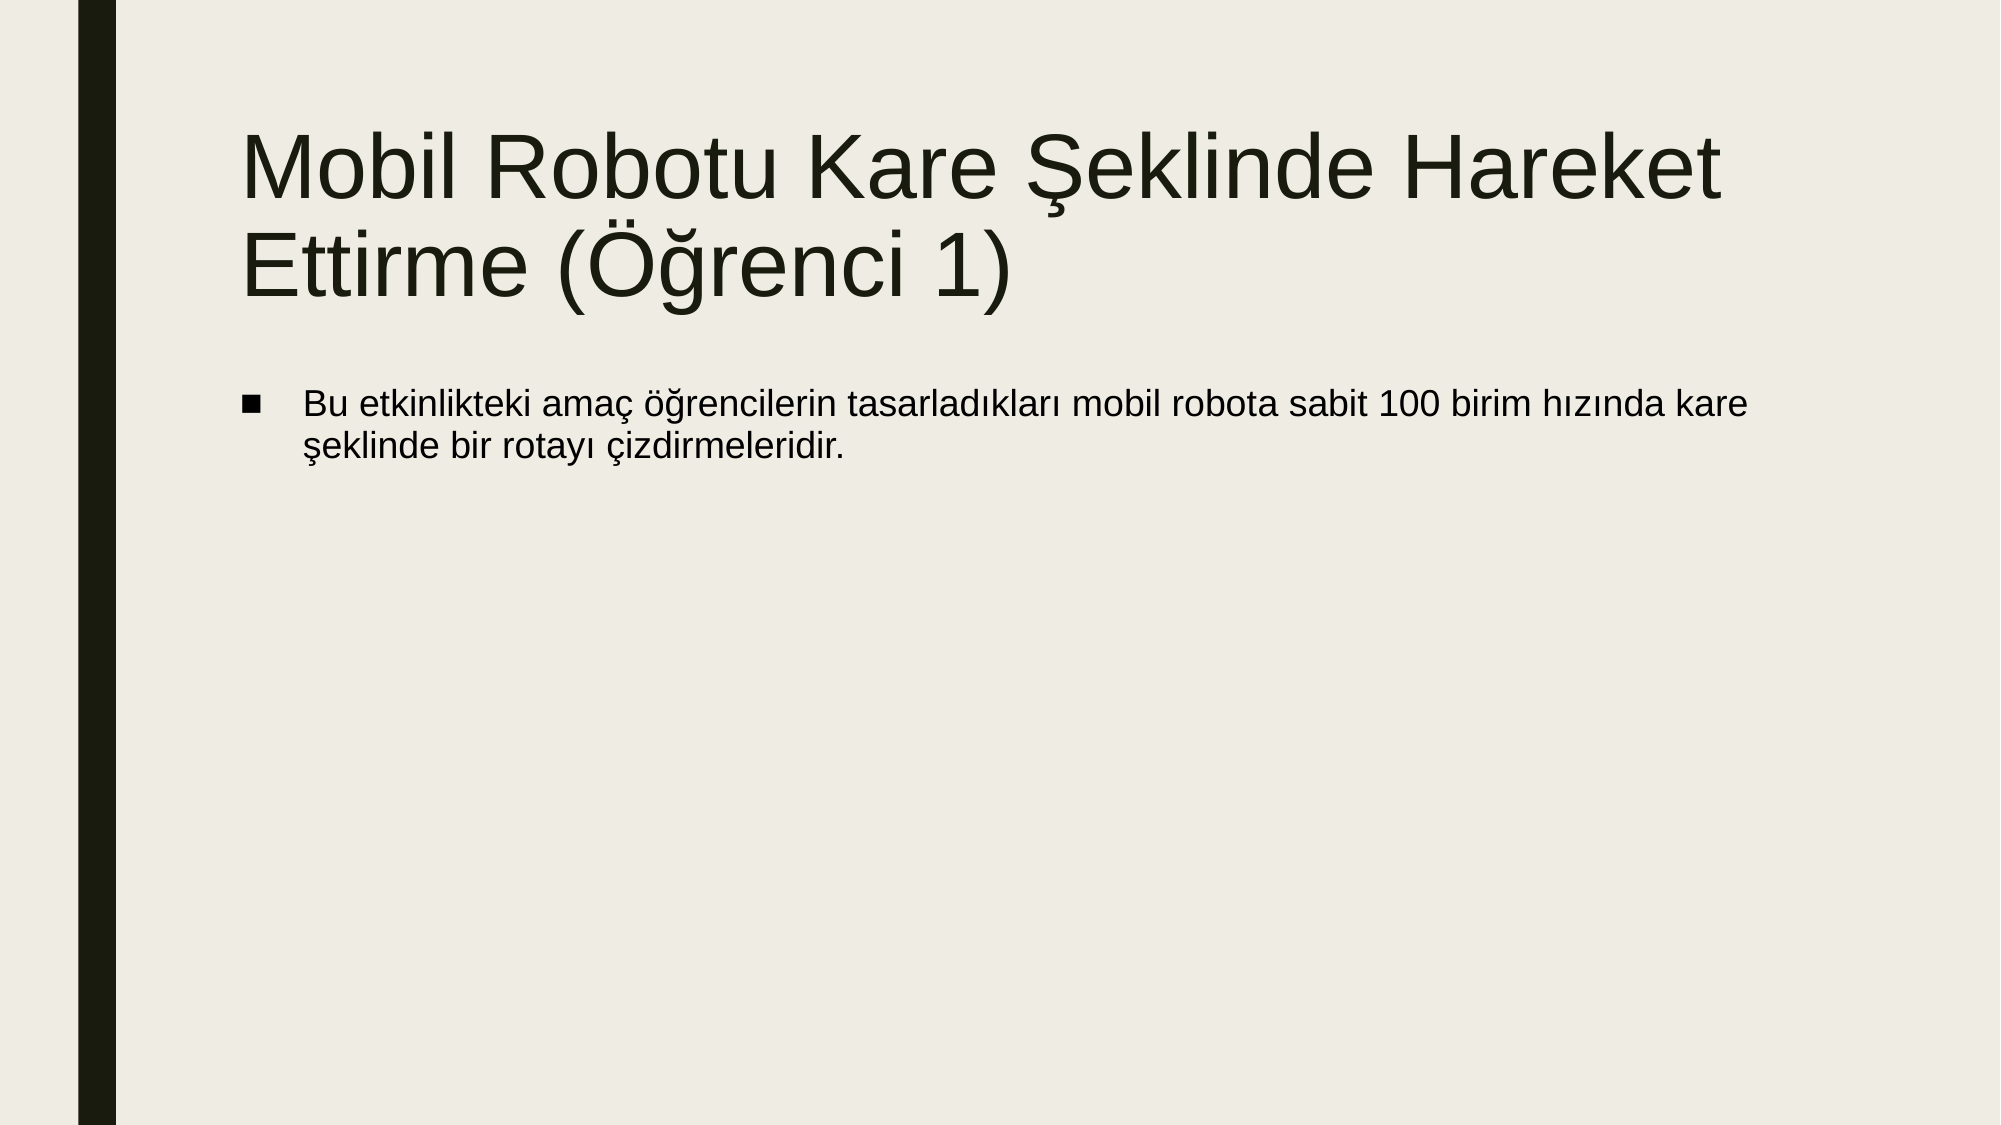

# Mobil Robotu Kare Şeklinde Hareket Ettirme (Öğrenci 1)
Bu etkinlikteki amaç öğrencilerin tasarladıkları mobil robota sabit 100 birim hızında kare şeklinde bir rotayı çizdirmeleridir.